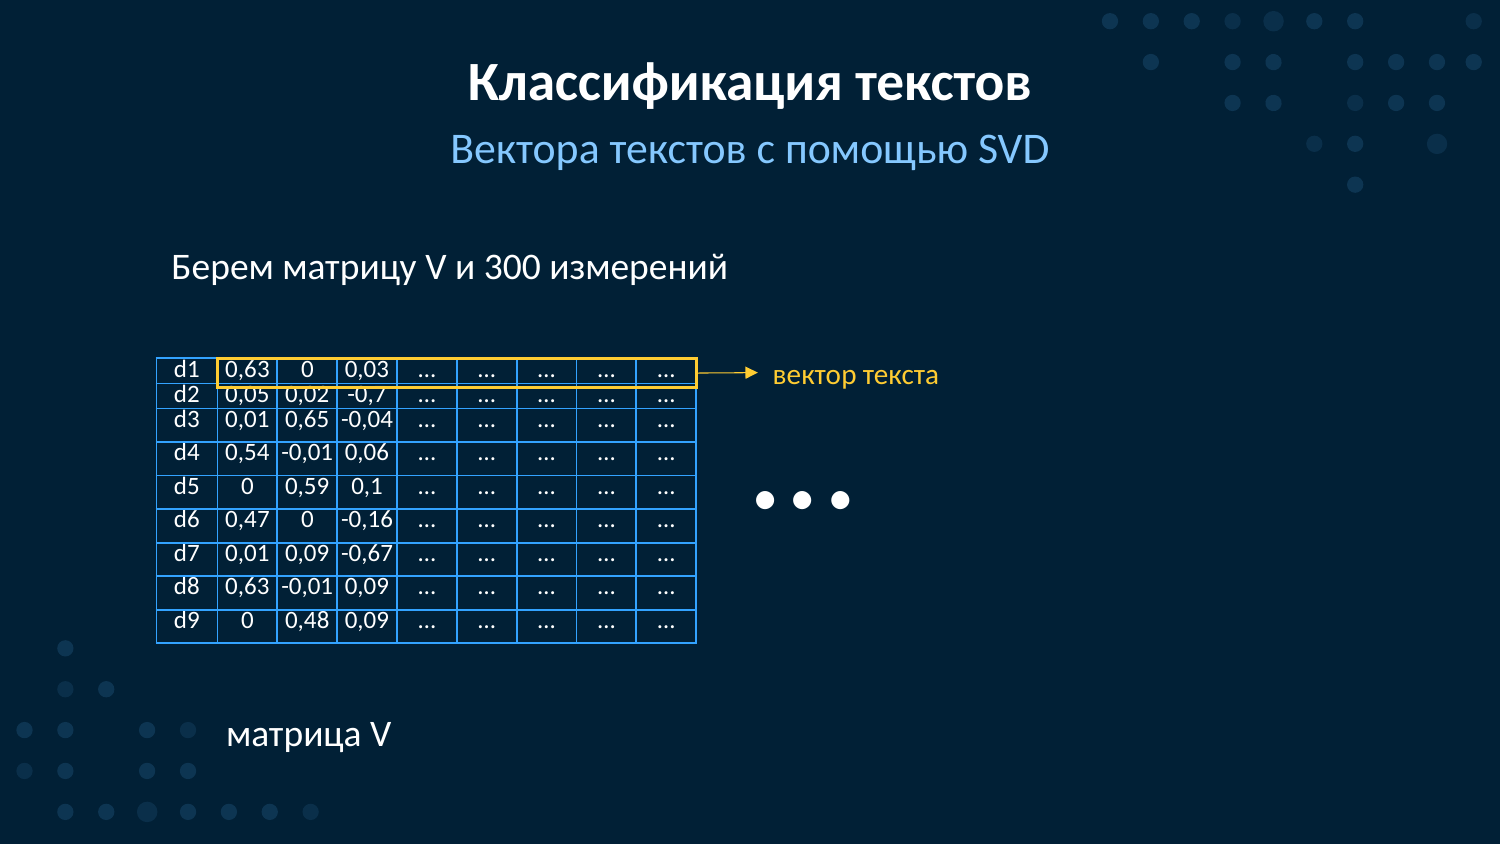

# Классификация текстов
Вектора текстов с помощью SVD
Берем матрицу V и 300 измерений
вектор текста
…
| d1 | 0,63 | 0 | 0,03 | … | … | … | … | … |
| --- | --- | --- | --- | --- | --- | --- | --- | --- |
| d2 | 0,05 | 0,02 | -0,7 | … | … | … | … | … |
| d3 | 0,01 | 0,65 | -0,04 | … | … | … | … | … |
| d4 | 0,54 | -0,01 | 0,06 | … | … | … | … | … |
| d5 | 0 | 0,59 | 0,1 | … | … | … | … | … |
| d6 | 0,47 | 0 | -0,16 | … | … | … | … | … |
| d7 | 0,01 | 0,09 | -0,67 | … | … | … | … | … |
| d8 | 0,63 | -0,01 | 0,09 | … | … | … | … | … |
| d9 | 0 | 0,48 | 0,09 | … | … | … | … | … |

матрица V